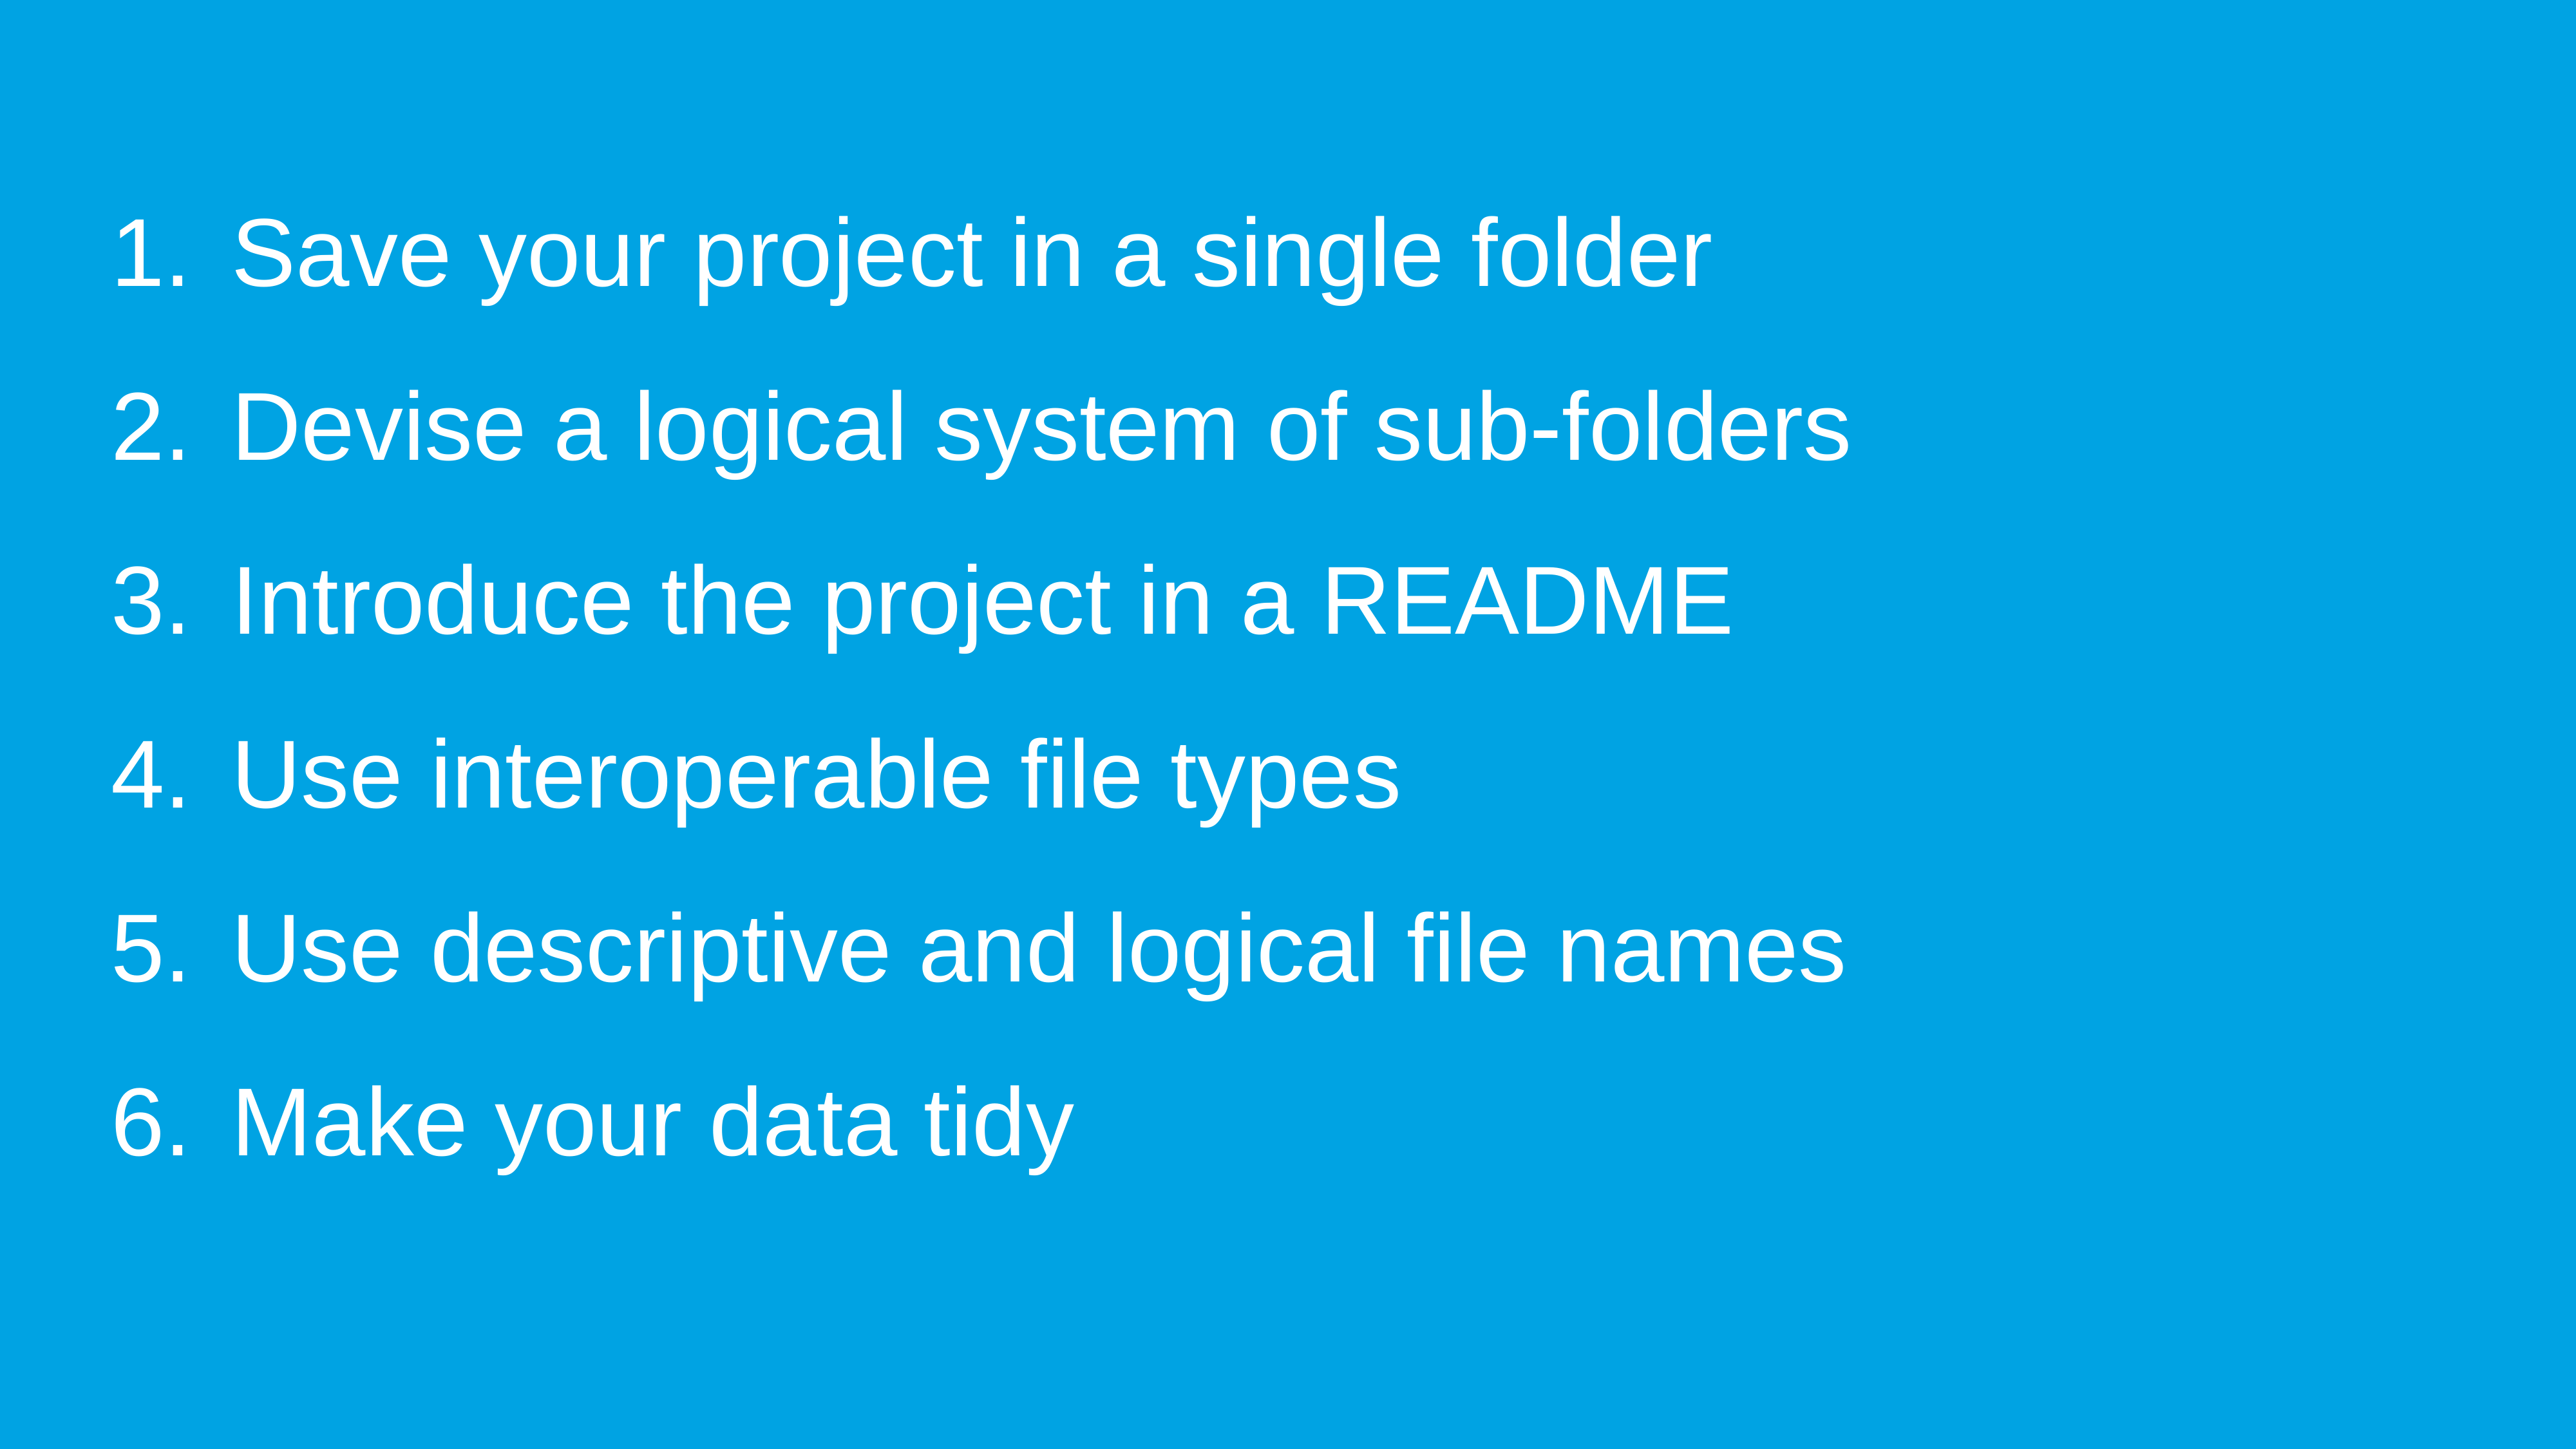

Save your project in a single folder
Devise a logical system of sub-folders
Introduce the project in a README
Use interoperable file types
Use descriptive and logical file names
Make your data tidy